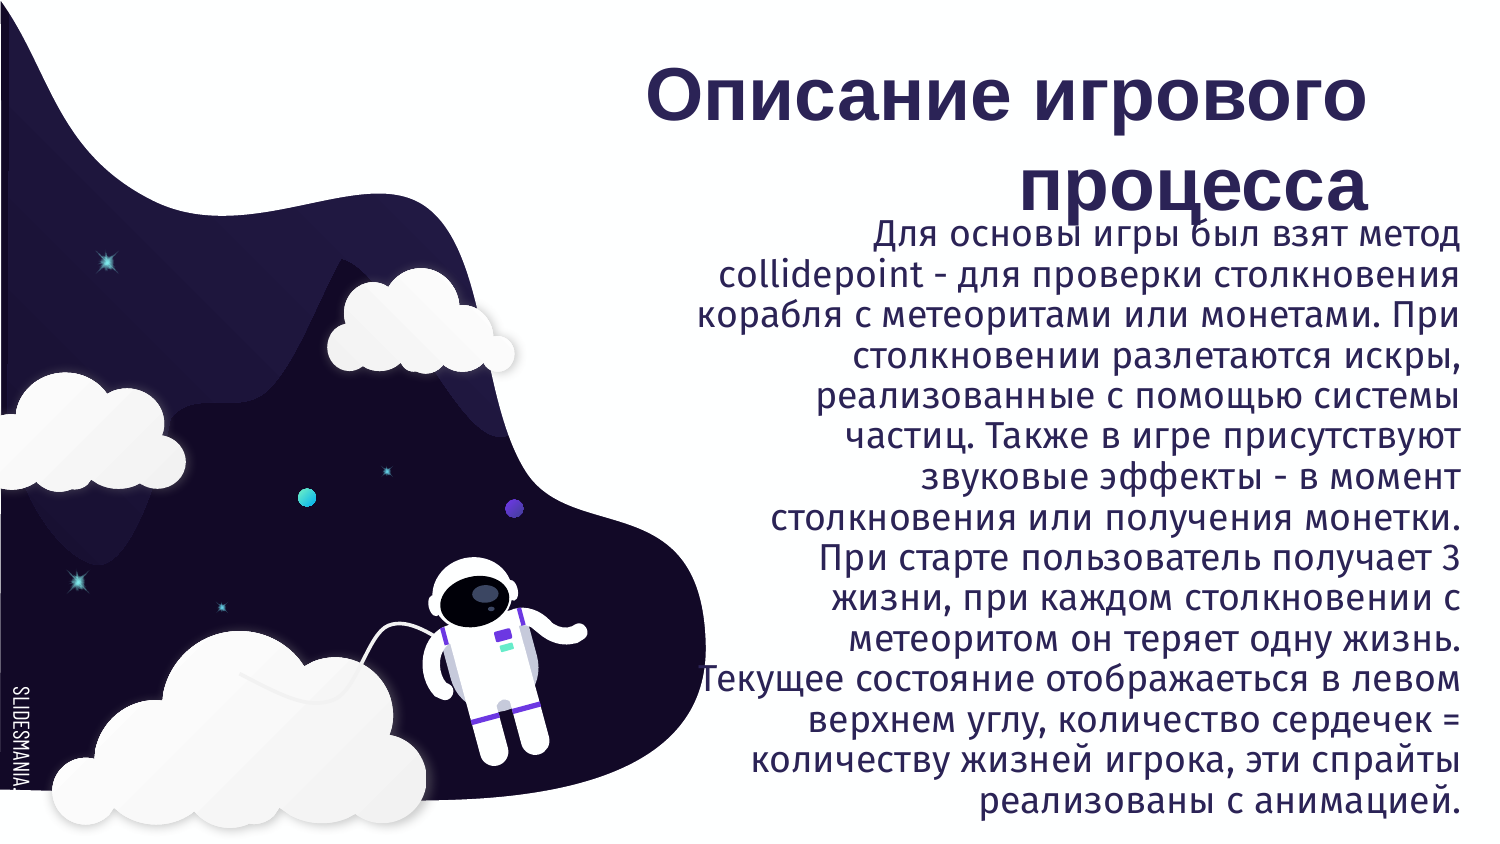

# Описание игрового процесса
Для основы игры был взят метод collidepoint - для проверки столкновения корабля с метеоритами или монетами. При столкновении разлетаются искры, реализованные с помощью системы частиц. Также в игре присутствуют звуковые эффекты - в момент столкновения или получения монетки.
При старте пользователь получает 3 жизни, при каждом столкновении с метеоритом он теряет одну жизнь. Текущее состояние отображаеться в левом верхнем углу, количество сердечек = количеству жизней игрока, эти спрайты реализованы с анимацией.